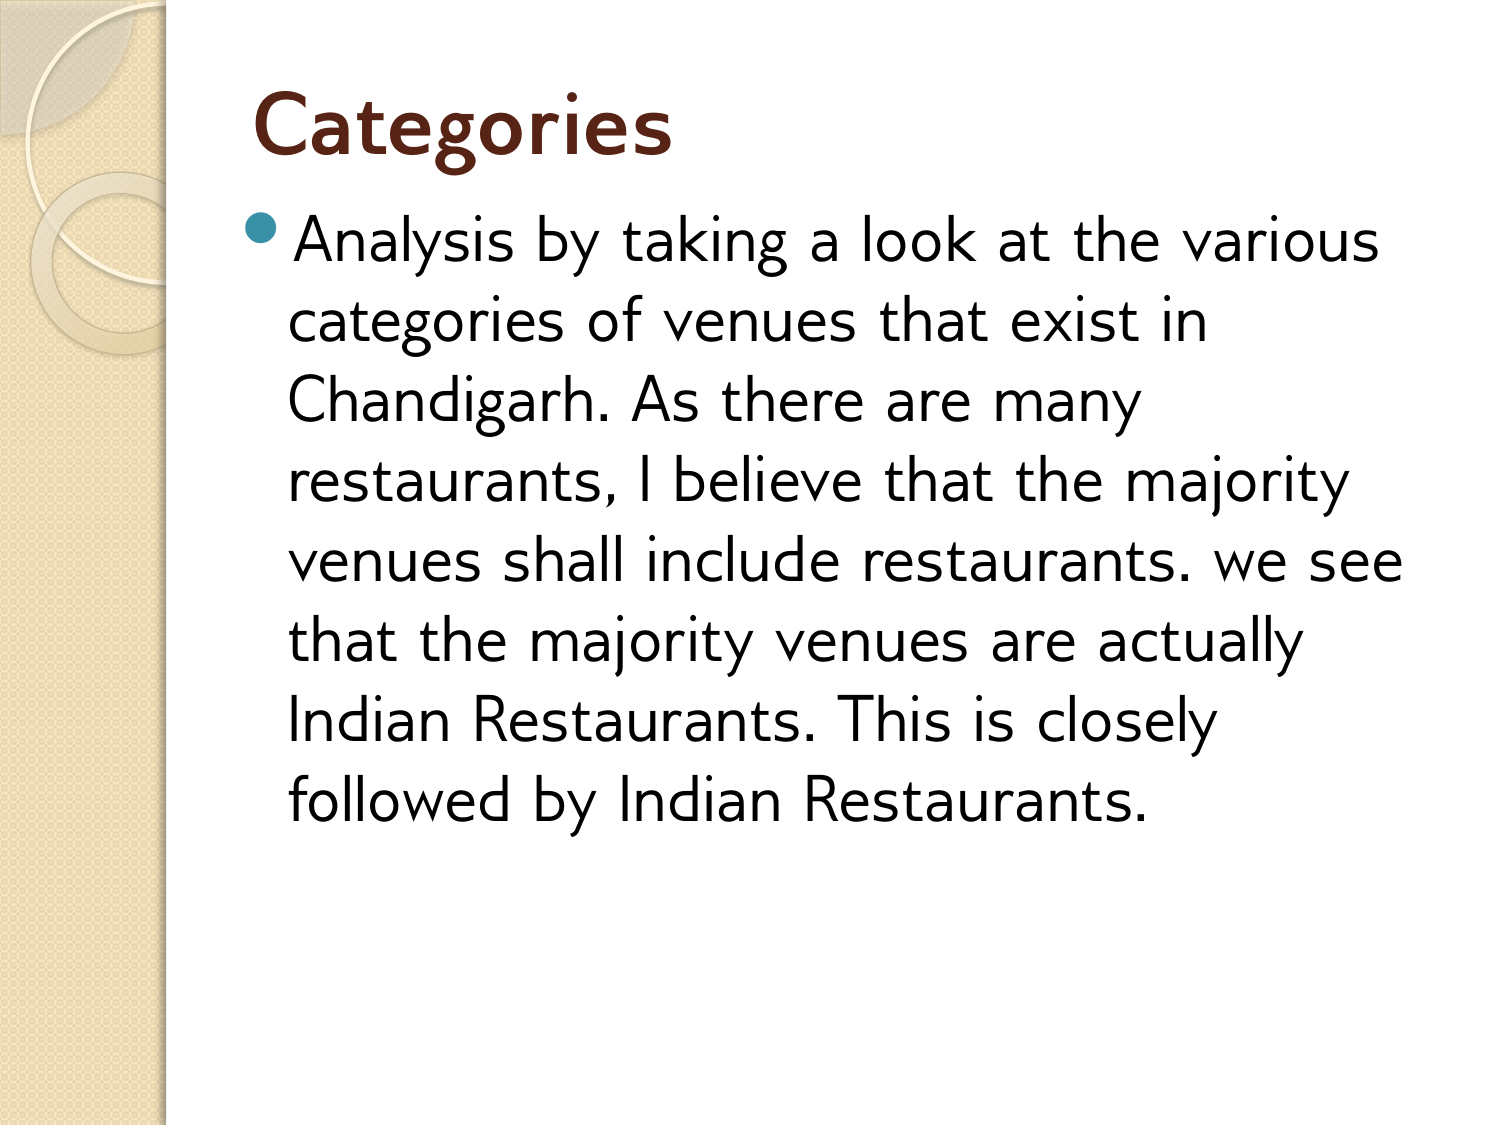

# Categories
Analysis by taking a look at the various categories of venues that exist in Chandigarh. As there are many restaurants, I believe that the majority venues shall include restaurants. we see that the majority venues are actually Indian Restaurants. This is closely followed by Indian Restaurants.